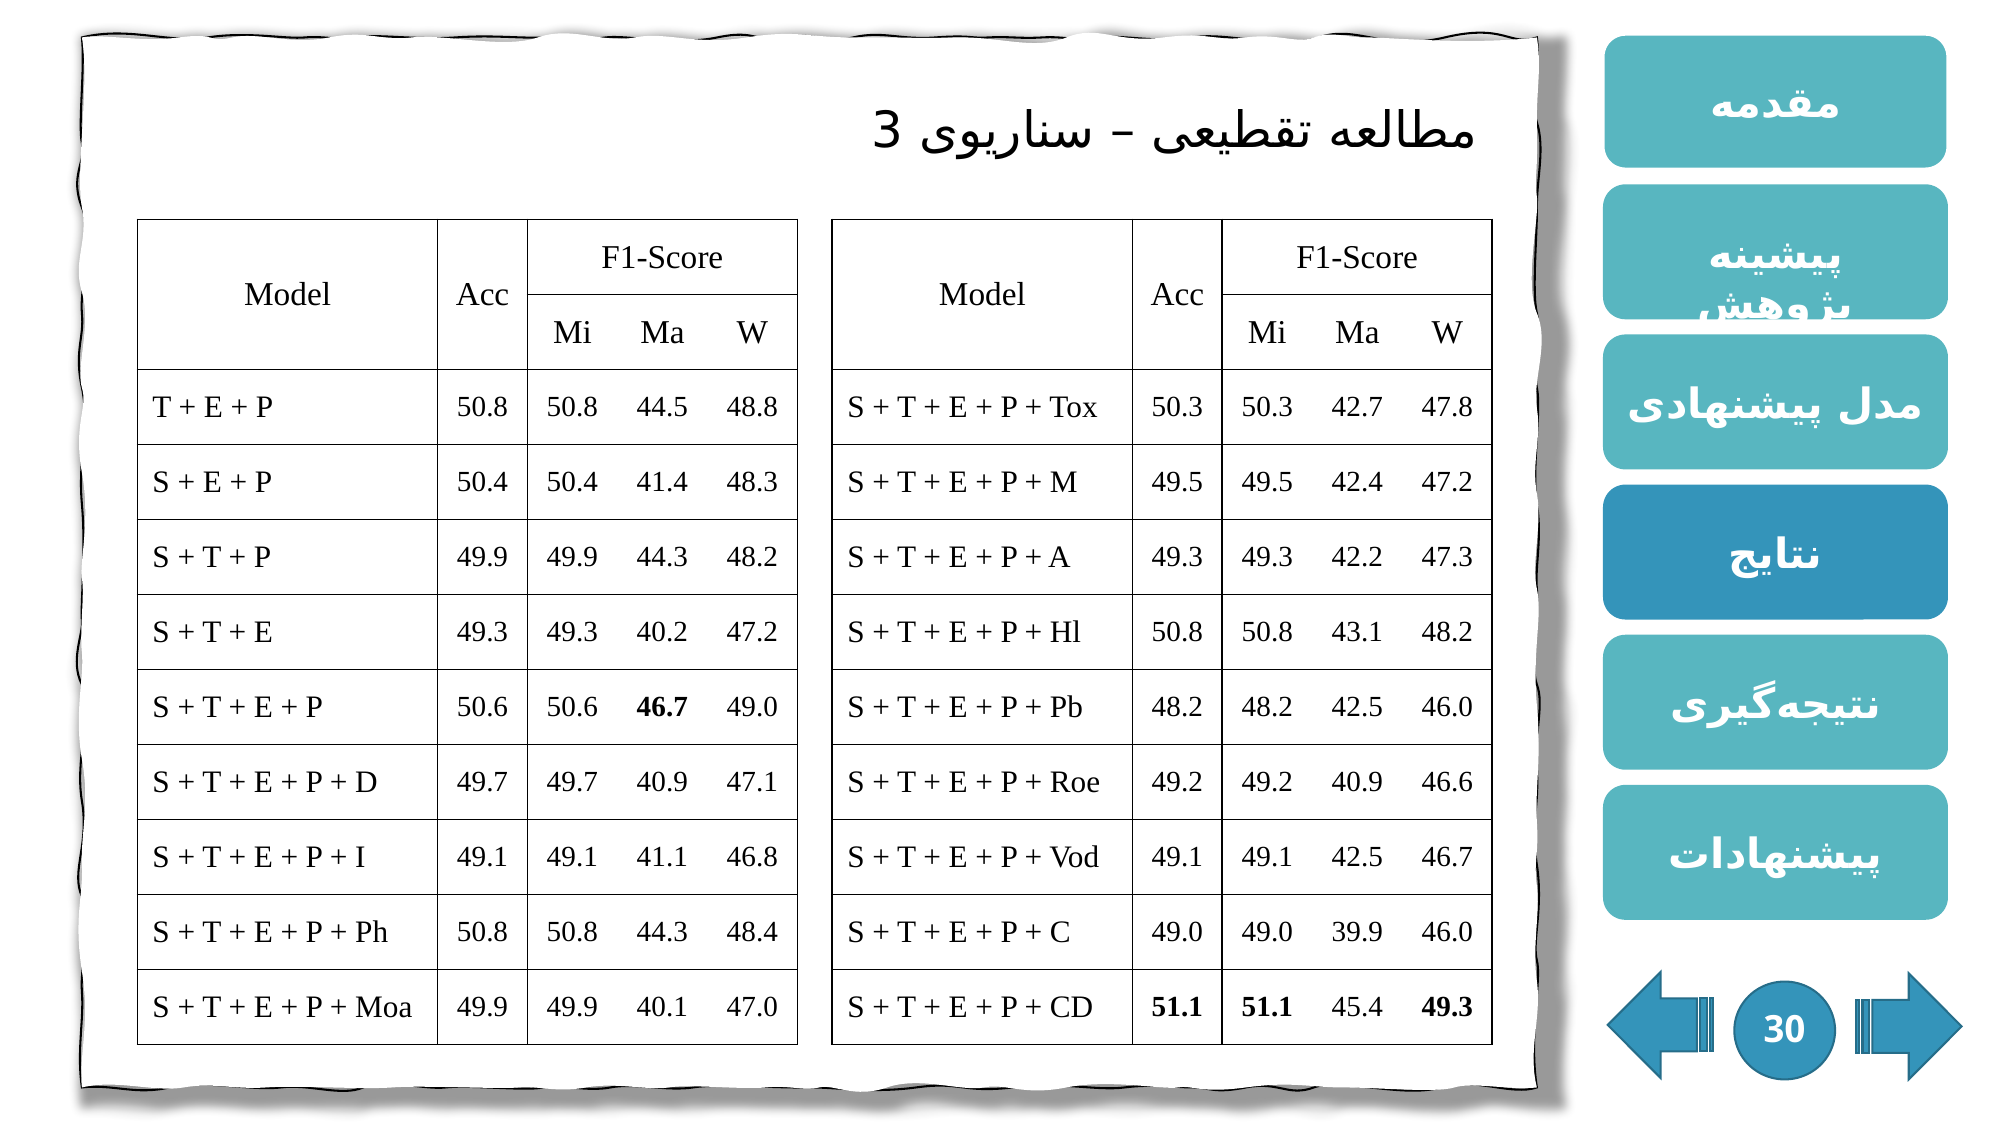

# مطالعه تقطیعی – سناریوی 3
| Model | Acc | F1-Score |  |  |
| --- | --- | --- | --- | --- |
|  |  | Mi | Ma | W |
| T + E + P | 50.8 | 50.8 | 44.5 | 48.8 |
| S + E + P | 50.4 | 50.4 | 41.4 | 48.3 |
| S + T + P | 49.9 | 49.9 | 44.3 | 48.2 |
| S + T + E | 49.3 | 49.3 | 40.2 | 47.2 |
| S + T + E + P | 50.6 | 50.6 | 46.7 | 49.0 |
| S + T + E + P + D | 49.7 | 49.7 | 40.9 | 47.1 |
| S + T + E + P + I | 49.1 | 49.1 | 41.1 | 46.8 |
| S + T + E + P + Ph | 50.8 | 50.8 | 44.3 | 48.4 |
| S + T + E + P + Moa | 49.9 | 49.9 | 40.1 | 47.0 |
| Model | Acc | F1-Score |  |  |
| --- | --- | --- | --- | --- |
|  |  | Mi | Ma | W |
| S + T + E + P + Tox | 50.3 | 50.3 | 42.7 | 47.8 |
| S + T + E + P + M | 49.5 | 49.5 | 42.4 | 47.2 |
| S + T + E + P + A | 49.3 | 49.3 | 42.2 | 47.3 |
| S + T + E + P + Hl | 50.8 | 50.8 | 43.1 | 48.2 |
| S + T + E + P + Pb | 48.2 | 48.2 | 42.5 | 46.0 |
| S + T + E + P + Roe | 49.2 | 49.2 | 40.9 | 46.6 |
| S + T + E + P + Vod | 49.1 | 49.1 | 42.5 | 46.7 |
| S + T + E + P + C | 49.0 | 49.0 | 39.9 | 46.0 |
| S + T + E + P + CD | 51.1 | 51.1 | 45.4 | 49.3 |
30